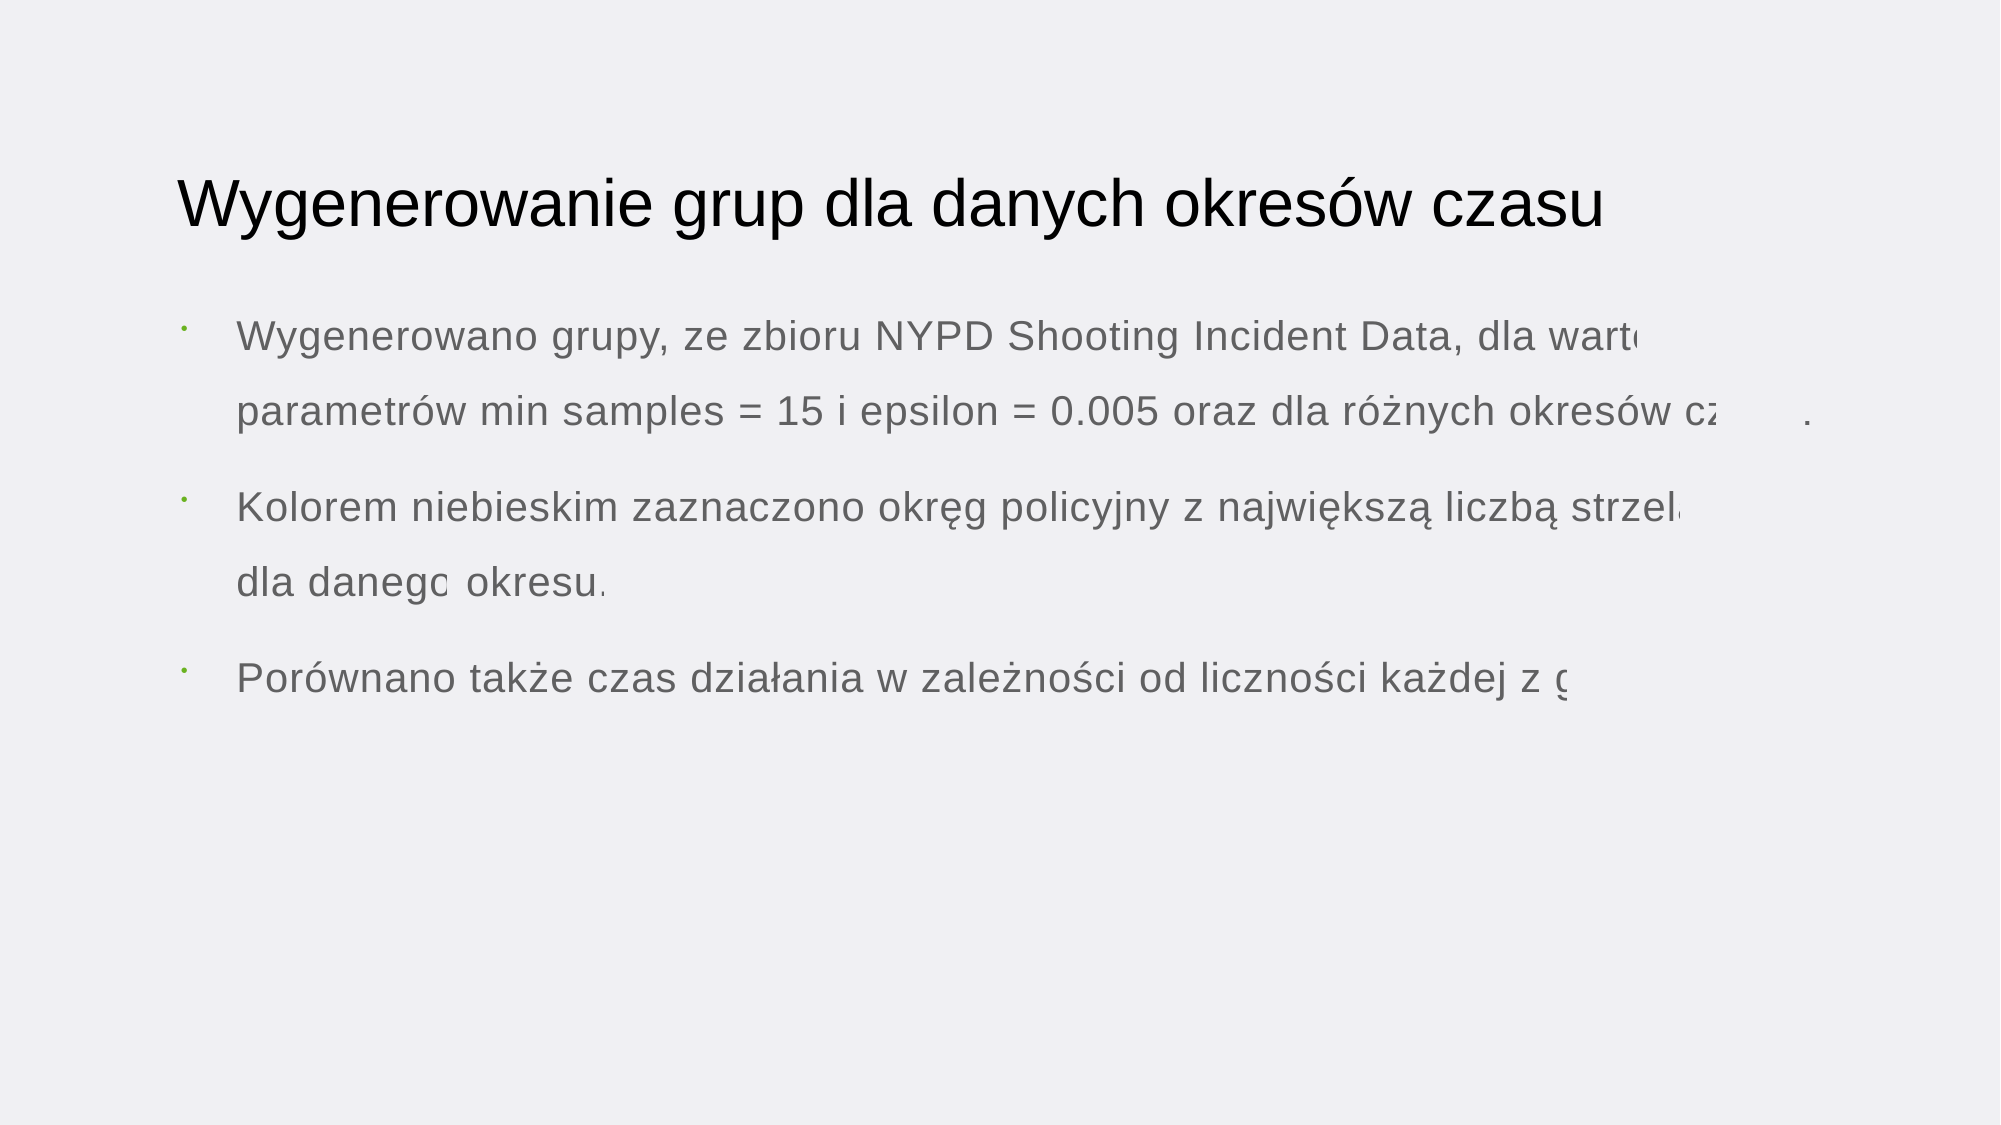

# Wygenerowanie grup dla danych okresów czasu
Wygenerowano grupy, ze zbioru NYPD Shooting Incident Data, dla wartości parametrów min samples = 15 i epsilon = 0.005 oraz dla różnych okresów czasu.
Kolorem niebieskim zaznaczono okręg policyjny z największą liczbą strzelanin dla danego okresu.
Porównano także czas działania w zależności od liczności każdej z grup